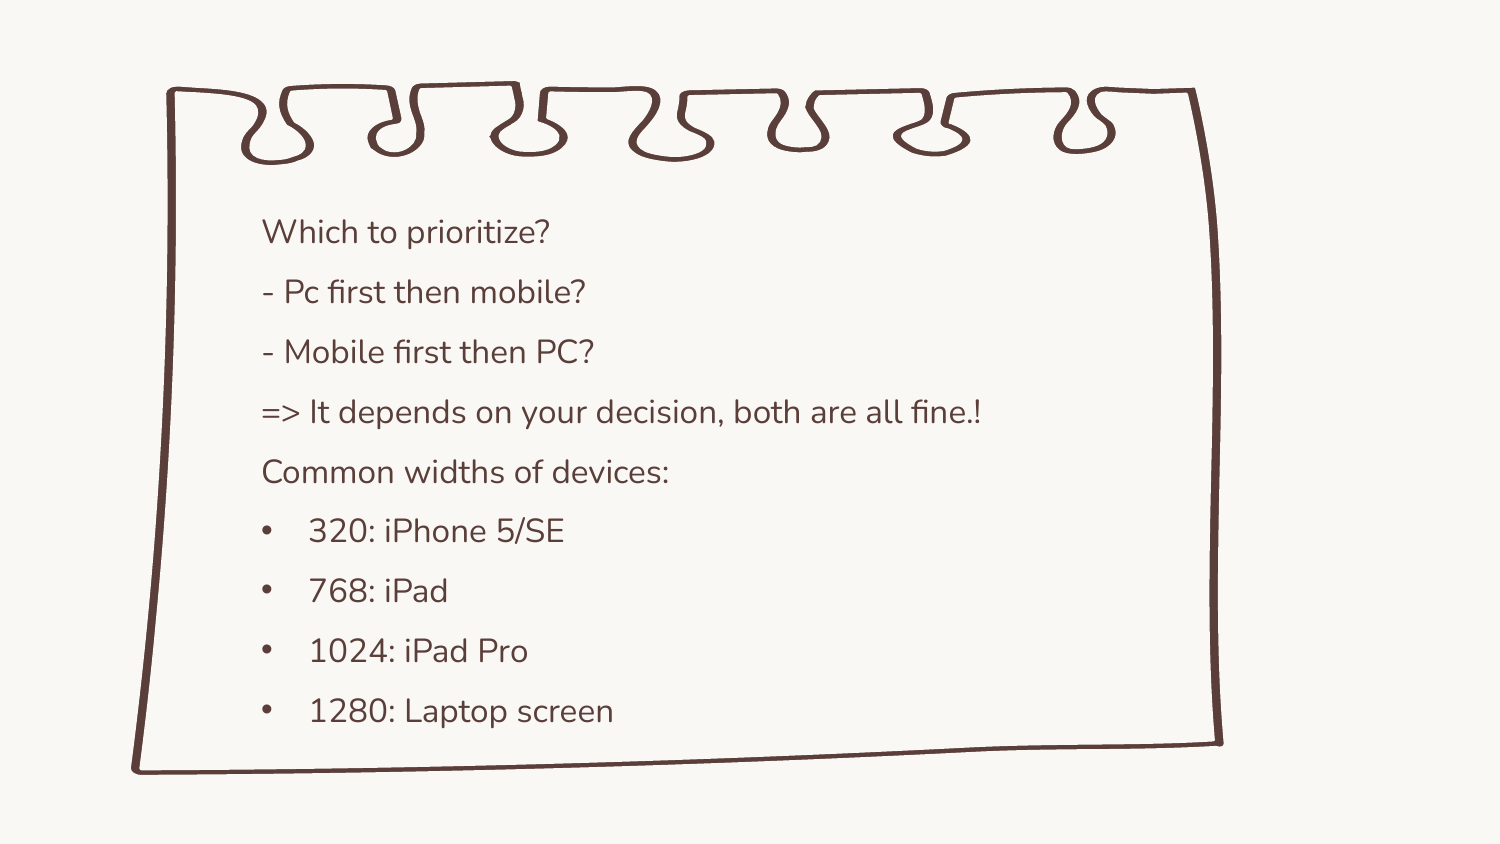

Which to prioritize?
- Pc first then mobile?
- Mobile first then PC?
=> It depends on your decision, both are all fine.!
Common widths of devices:
320: iPhone 5/SE
768: iPad
1024: iPad Pro
1280: Laptop screen